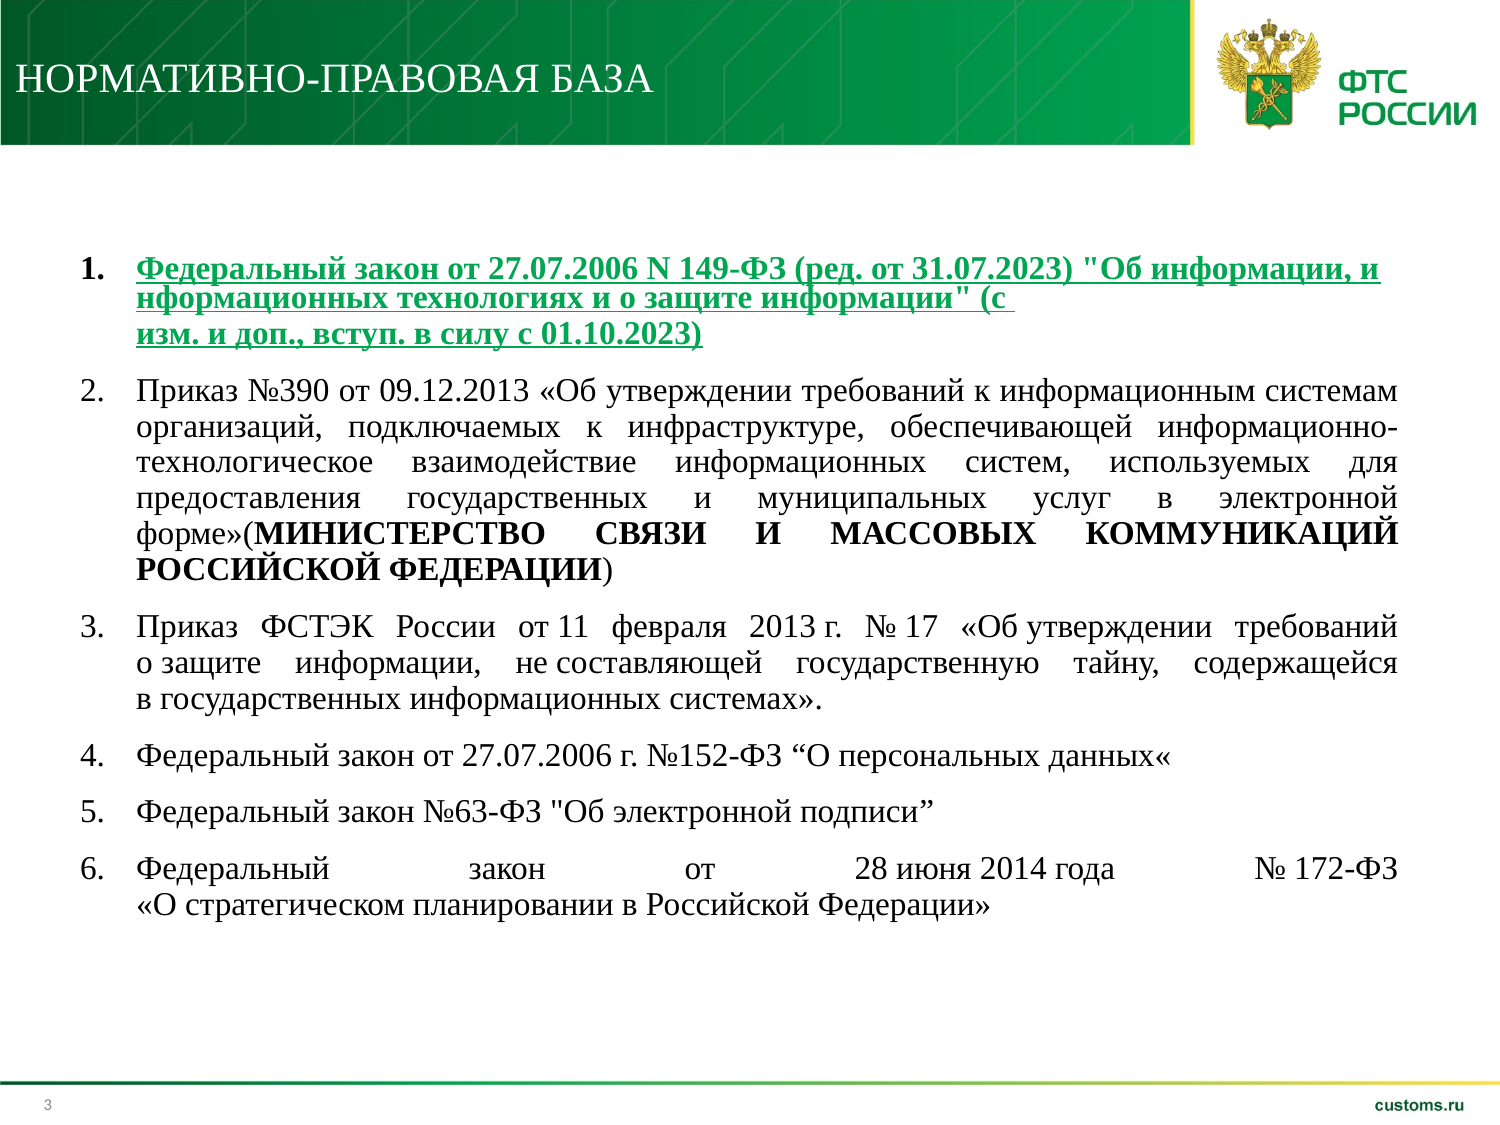

# НОРМАТИВНО-ПРАВОВАЯ БАЗА
Федеральный закон от 27.07.2006 N 149-ФЗ (ред. от 31.07.2023) "Об информации, информационных технологиях и о защите информации" (с изм. и доп., вступ. в силу с 01.10.2023)
Приказ №390 от 09.12.2013 «Об утверждении требований к информационным системам организаций, подключаемых к инфраструктуре, обеспечивающей информационно-технологическое взаимодействие информационных систем, используемых для предоставления государственных и муниципальных услуг в электронной форме»(МИНИСТЕРСТВО СВЯЗИ И МАССОВЫХ КОММУНИКАЦИЙ РОССИЙСКОЙ ФЕДЕРАЦИИ)
Приказ ФСТЭК России от 11 февраля 2013 г. № 17 «Об утверждении требований о защите информации, не составляющей государственную тайну, содержащейся в государственных информационных системах».
Федеральный закон от 27.07.2006 г. №152-ФЗ “О персональных данных«
Федеральный закон №63-ФЗ "Об электронной подписи”
Федеральный закон от 28 июня 2014 года № 172-ФЗ
«О стратегическом планировании в Российской Федерации»

3